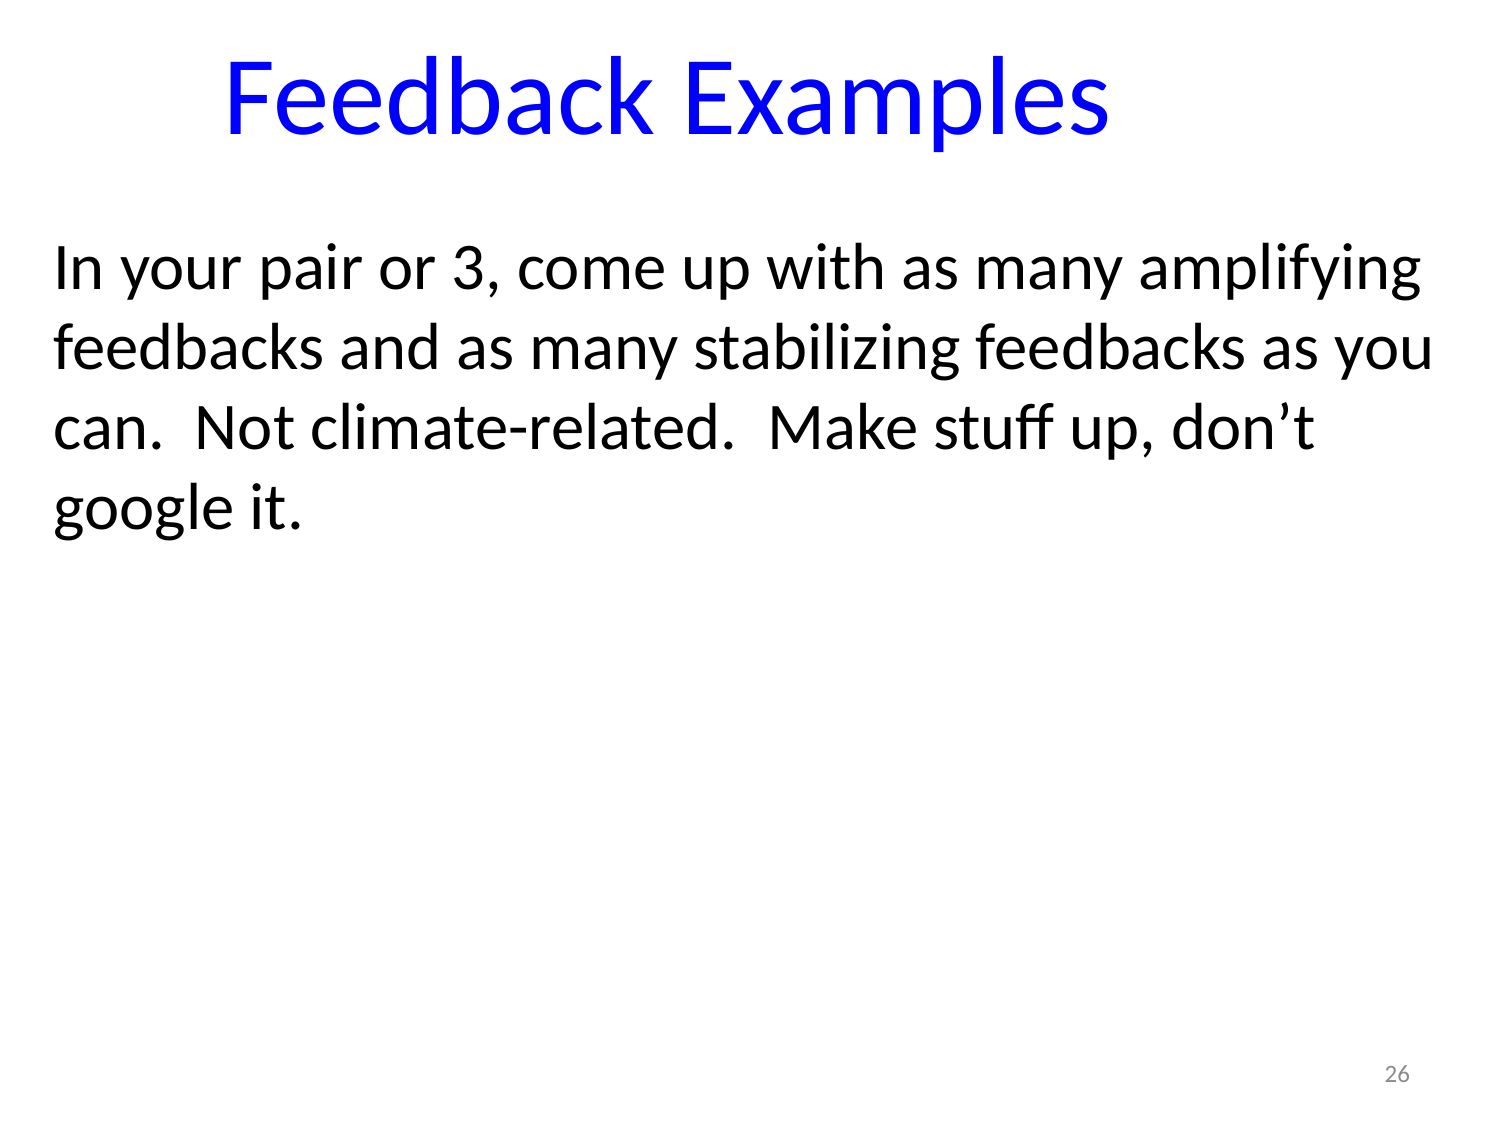

Feedback Examples
In your pair or 3, come up with as many amplifying feedbacks and as many stabilizing feedbacks as you can.  Not climate-related.  Make stuff up, don’t google it.
26